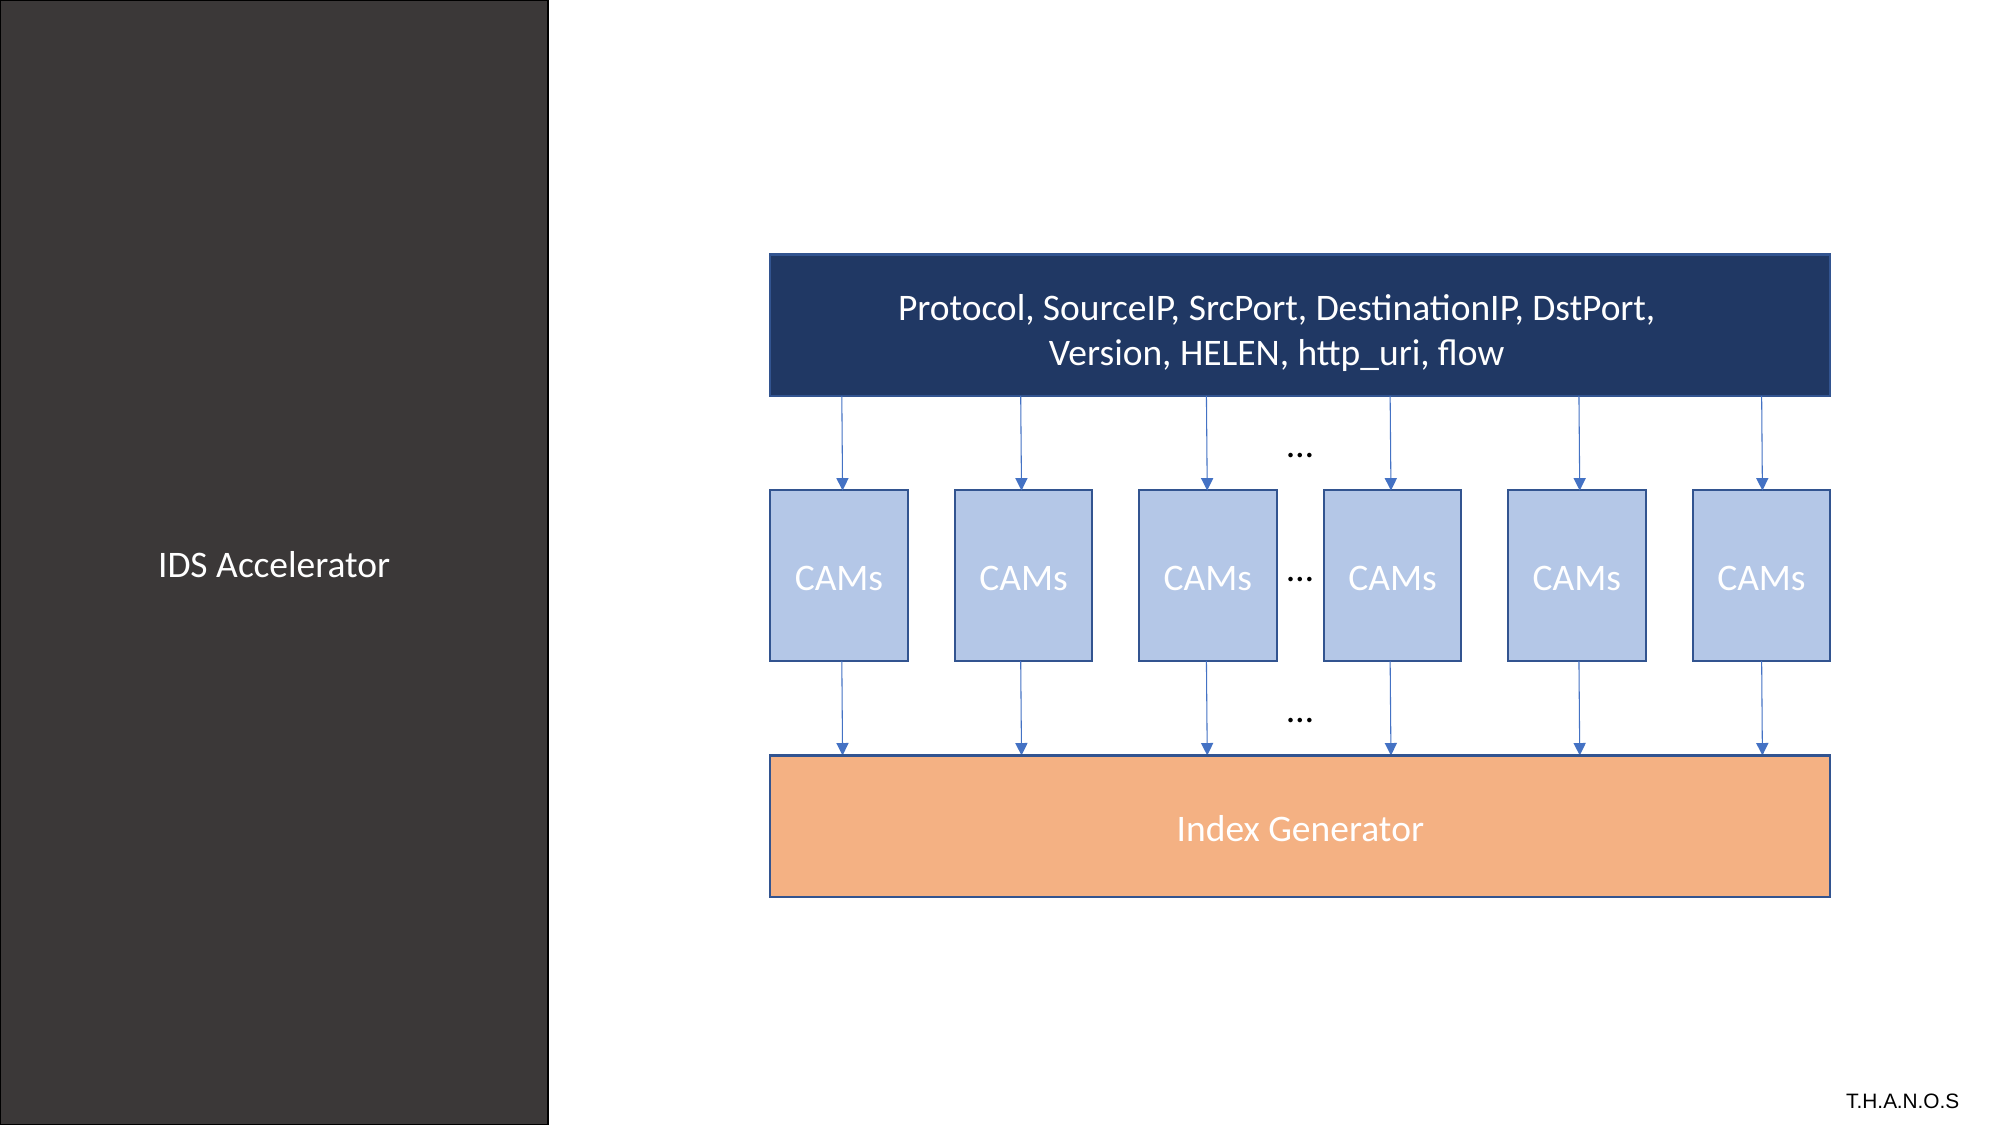

IDS Accelerator
Extracted Fields from CPU
Protocol, SourceIP, SrcPort, DestinationIP, DstPort, Version, HELEN, http_uri, flow
…
CAMs
CAMs
CAMs
CAMs
CAMs
CAMs
…
…
Index Generator
# T.H.A.N.O.S